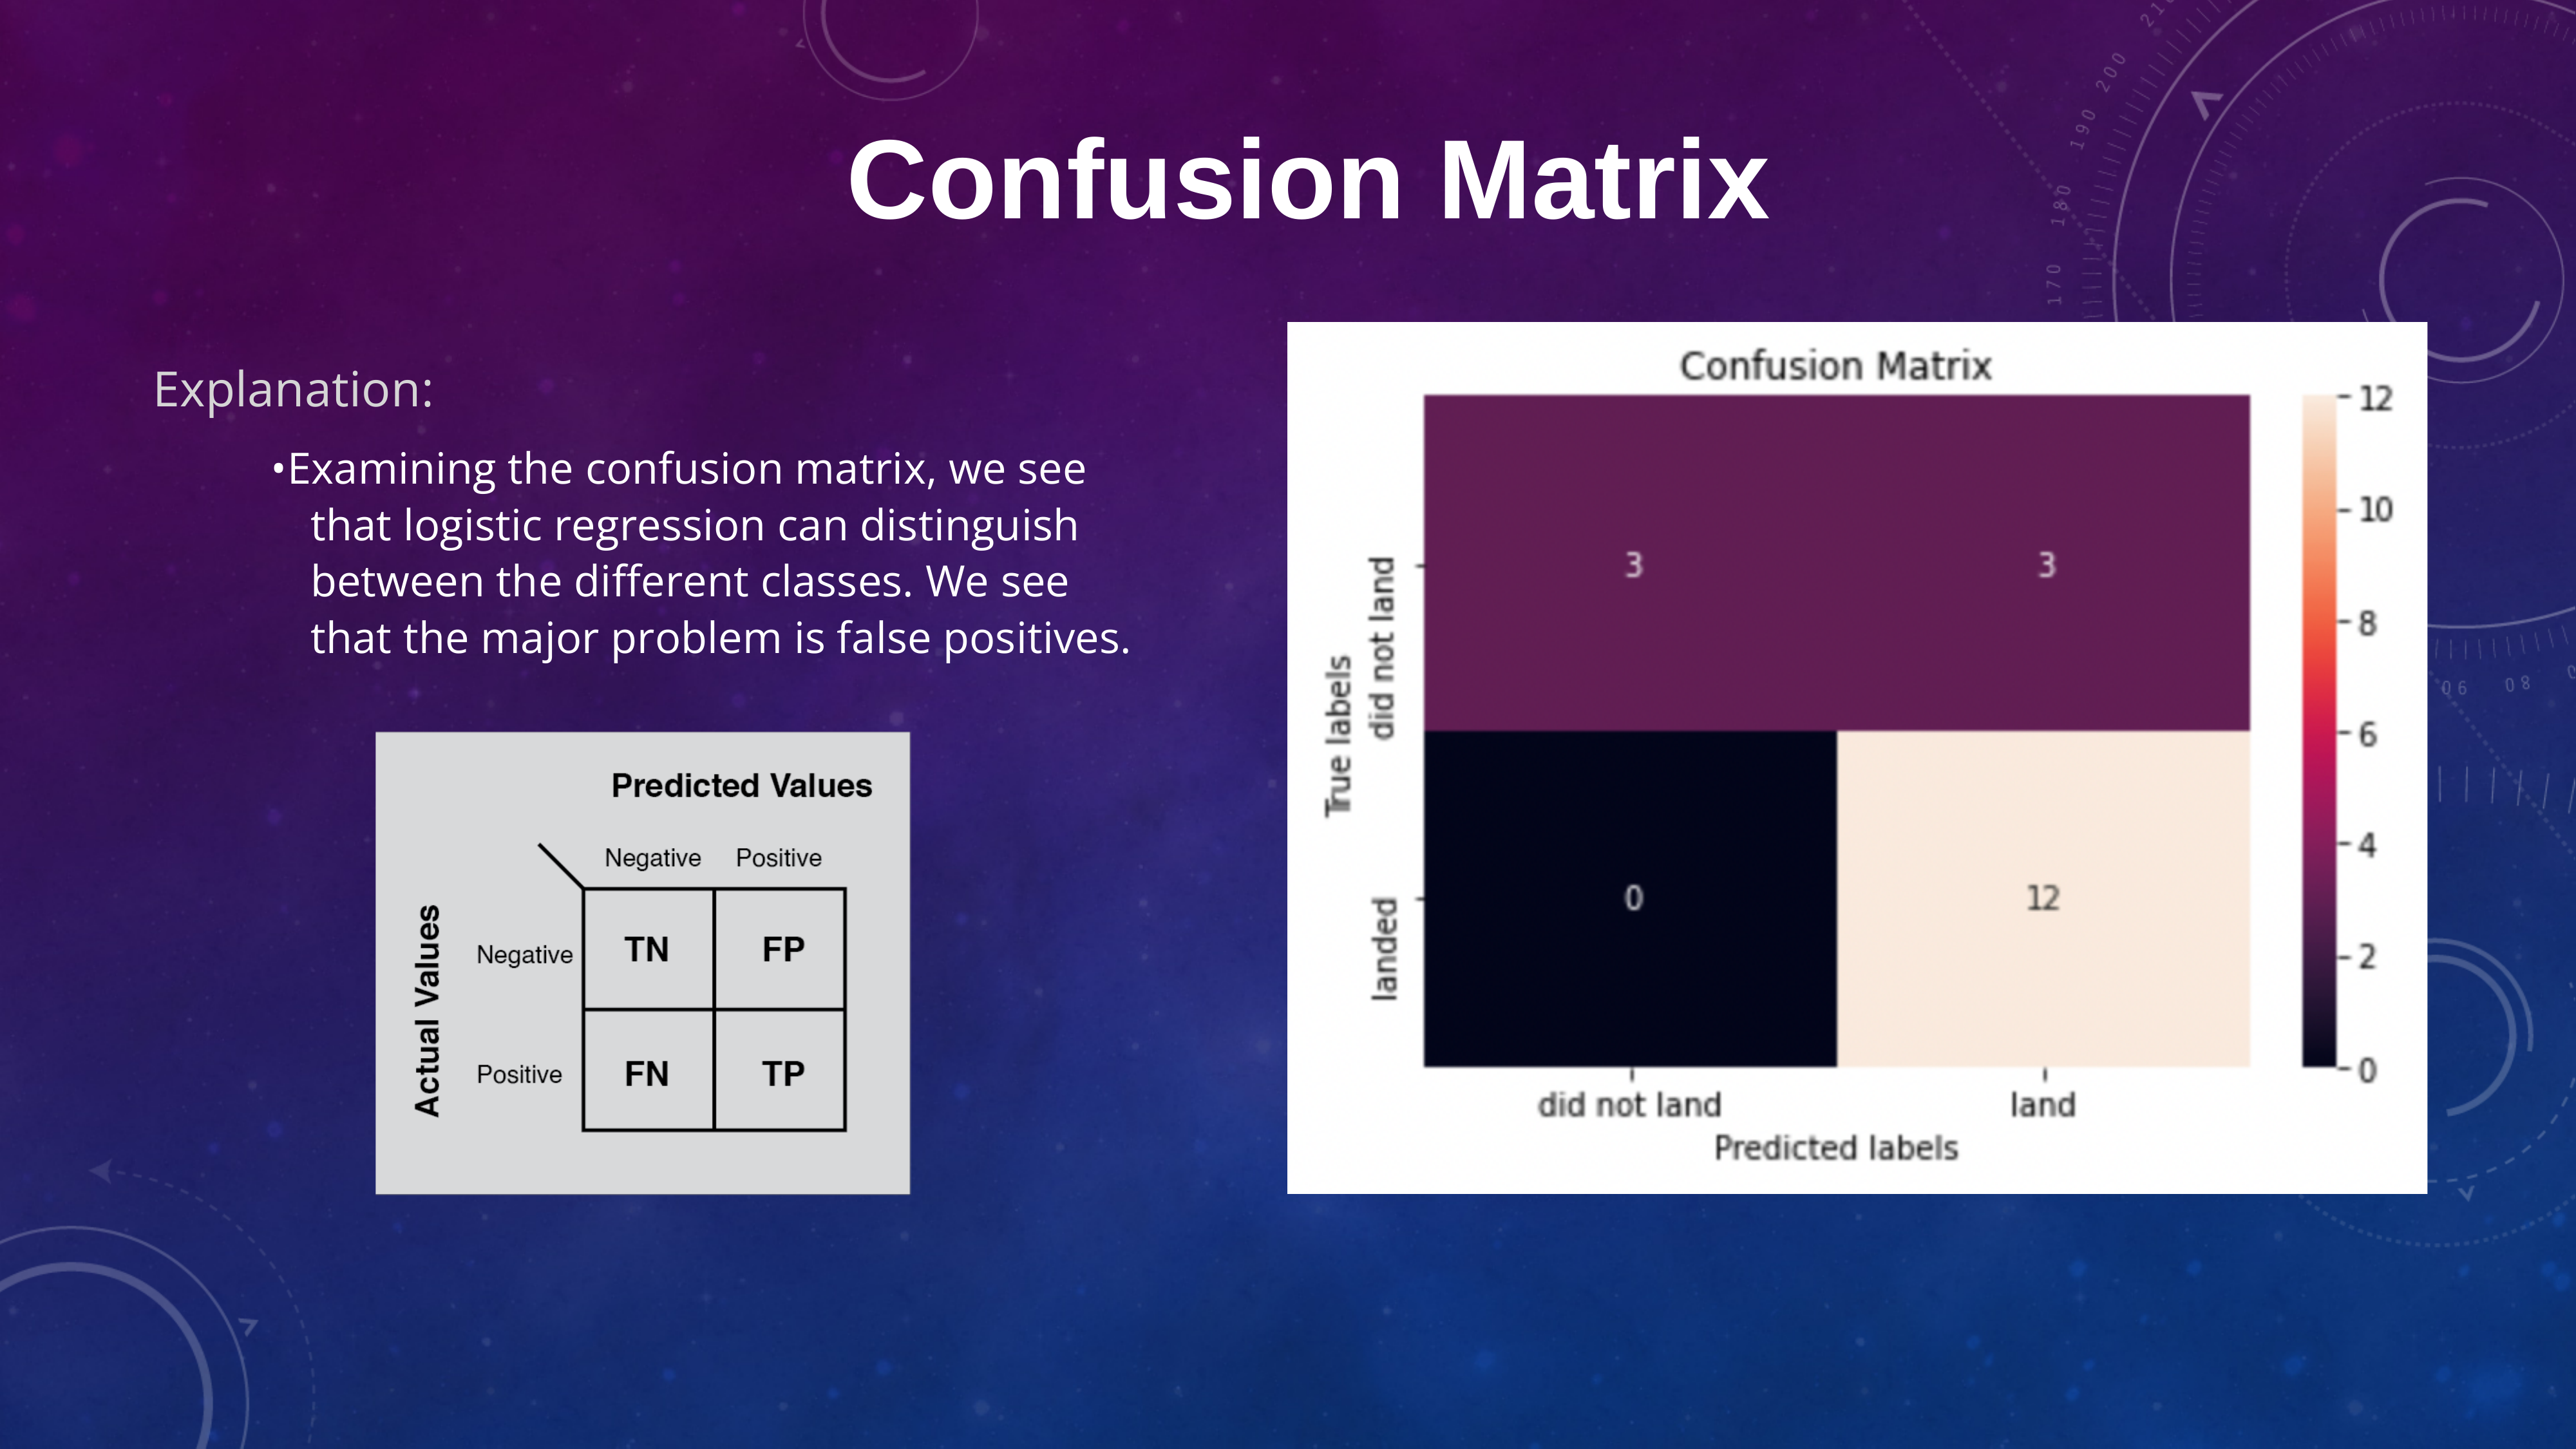

Confusion Matrix

Explanation:
•Examining the confusion matrix, we see
that logistic regression can distinguish between the different classes. We see that the major problem is false positives.